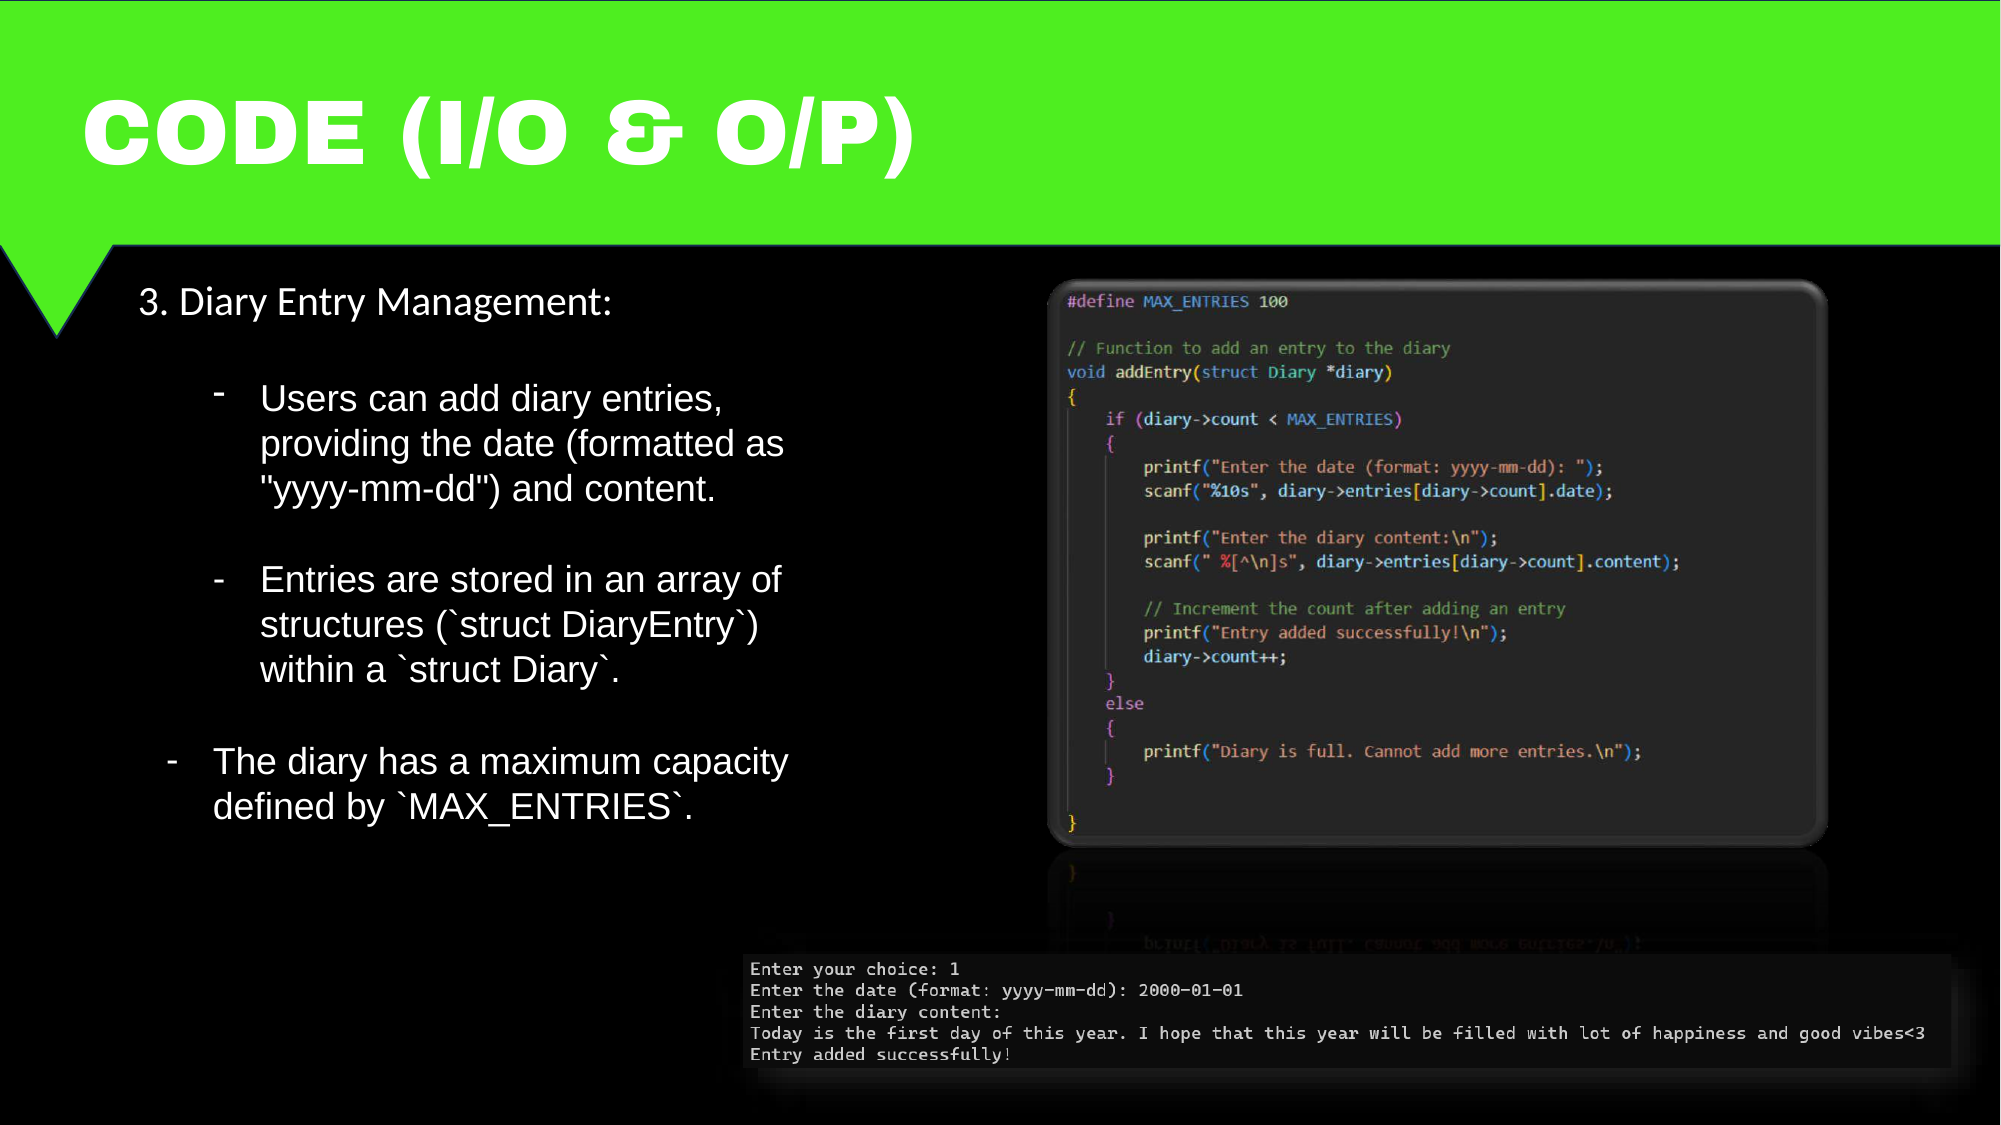

# CODE (I/O & O/P)
Diary Entry Management:

Users can add diary entries,  providing the date (formatted as  "yyyy-mm-dd") and content.

Entries are stored in an array of  structures (`struct DiaryEntry`)  within a `struct Diary`.

The diary has a maximum capacity  defined by `MAX_ENTRIES`.